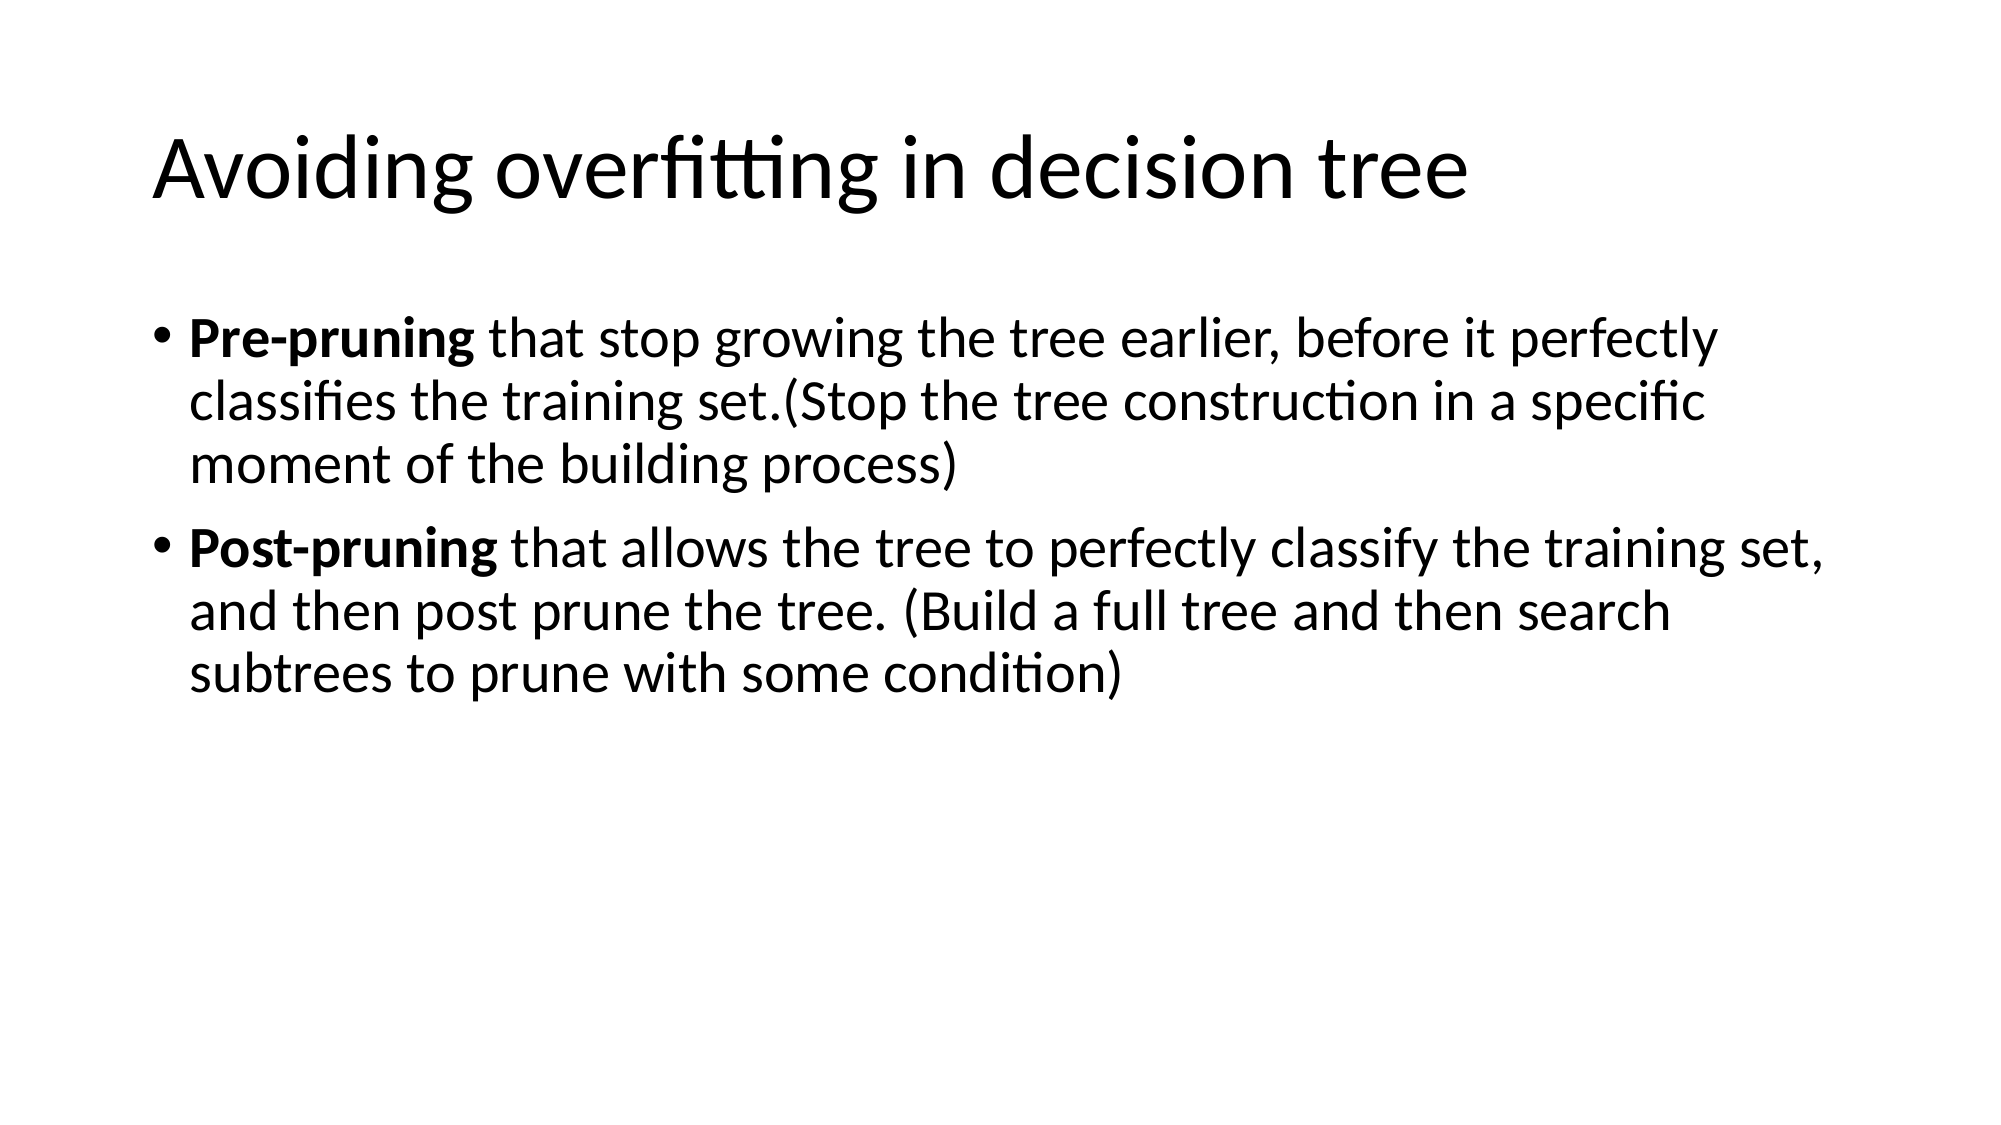

# Avoiding overfitting in decision tree
Pre-pruning that stop growing the tree earlier, before it perfectly classifies the training set.(Stop the tree construction in a specific moment of the building process)
Post-pruning that allows the tree to perfectly classify the training set, and then post prune the tree. (Build a full tree and then search subtrees to prune with some condition)